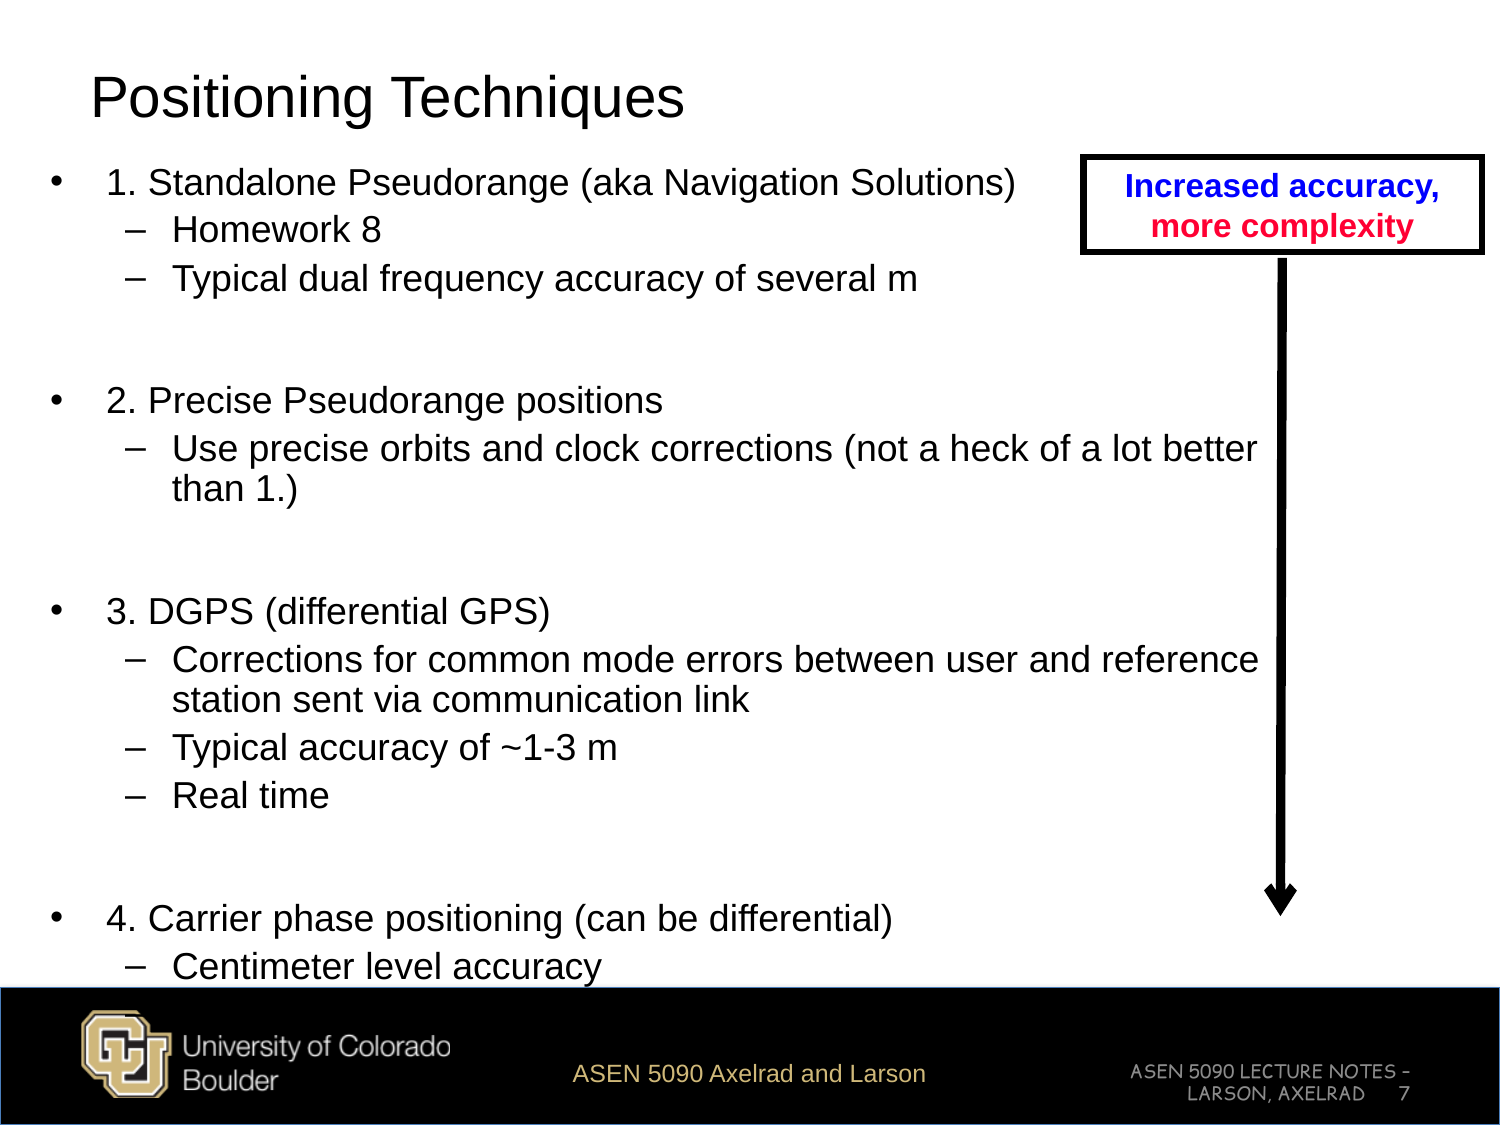

# Positioning Techniques
1. Standalone Pseudorange (aka Navigation Solutions)
Homework 8
Typical dual frequency accuracy of several m

2. Precise Pseudorange positions
Use precise orbits and clock corrections (not a heck of a lot better than 1.)

3. DGPS (differential GPS)
Corrections for common mode errors between user and reference station sent via communication link
Typical accuracy of ~1-3 m
Real time

4. Carrier phase positioning (can be differential)
Centimeter level accuracy
Requires integer ambiguity resolution
Increased accuracy, more complexity

ASEN 5090 Axelrad and Larson

ASEN 5090 LECTURE NOTES – LARSON, AXELRAD      7